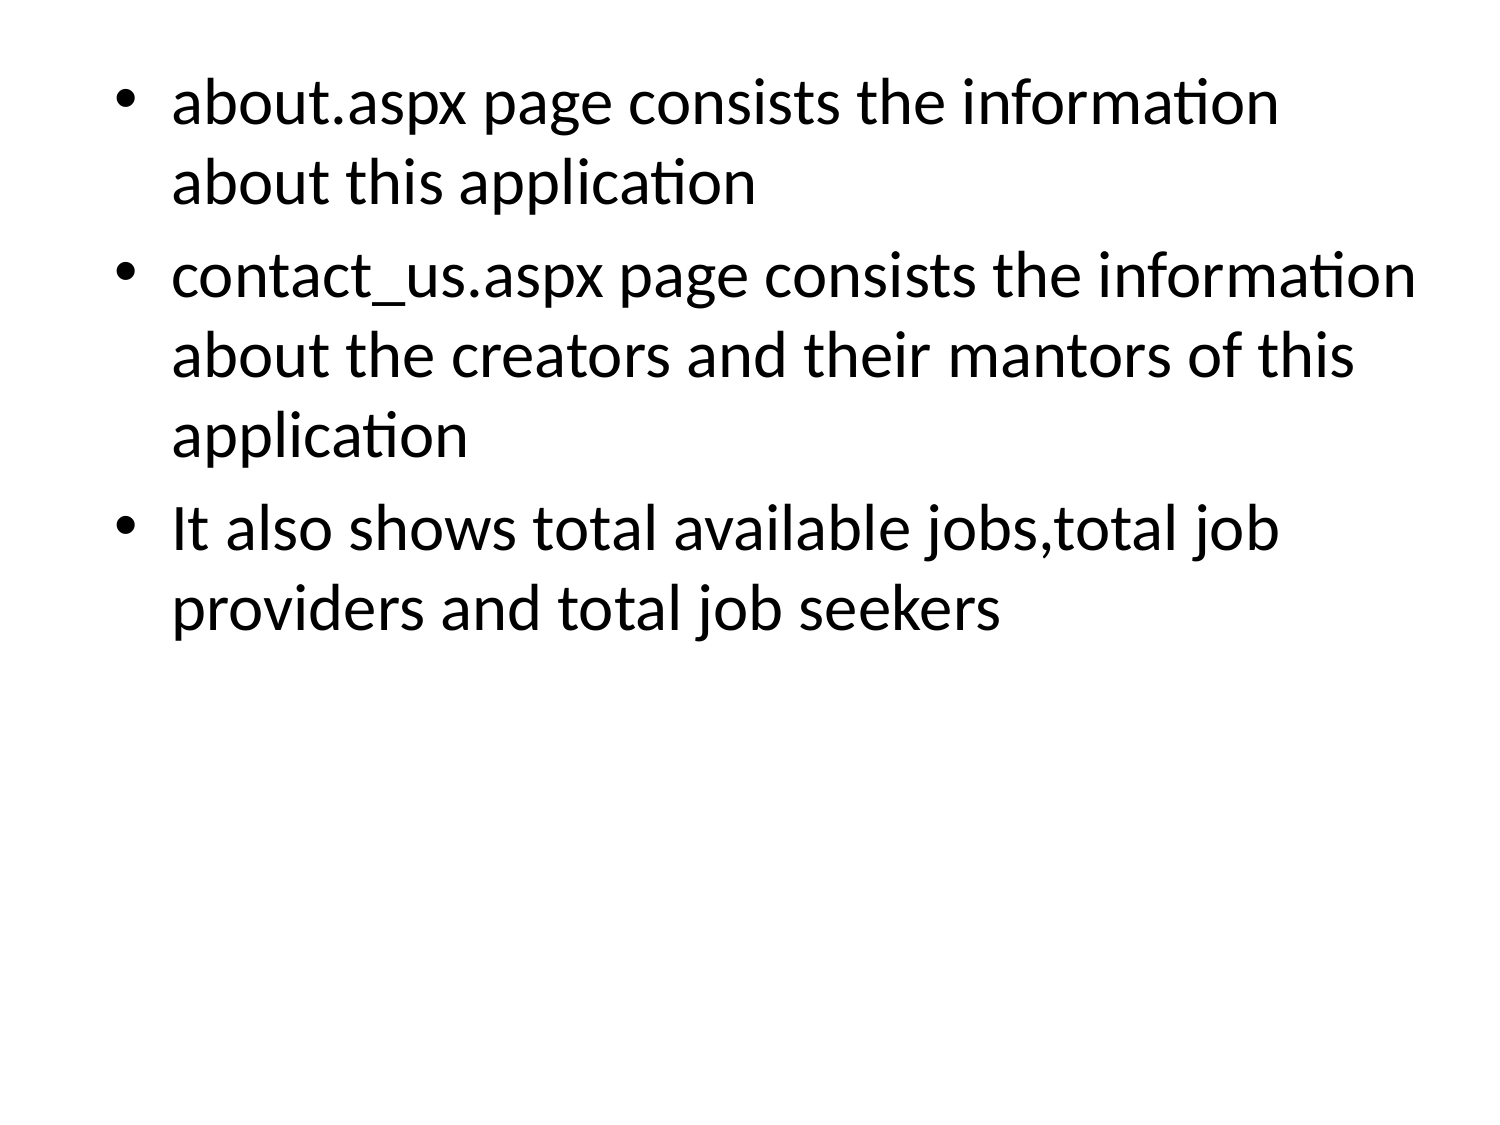

about.aspx page consists the information about this application
contact_us.aspx page consists the information about the creators and their mantors of this application
It also shows total available jobs,total job providers and total job seekers